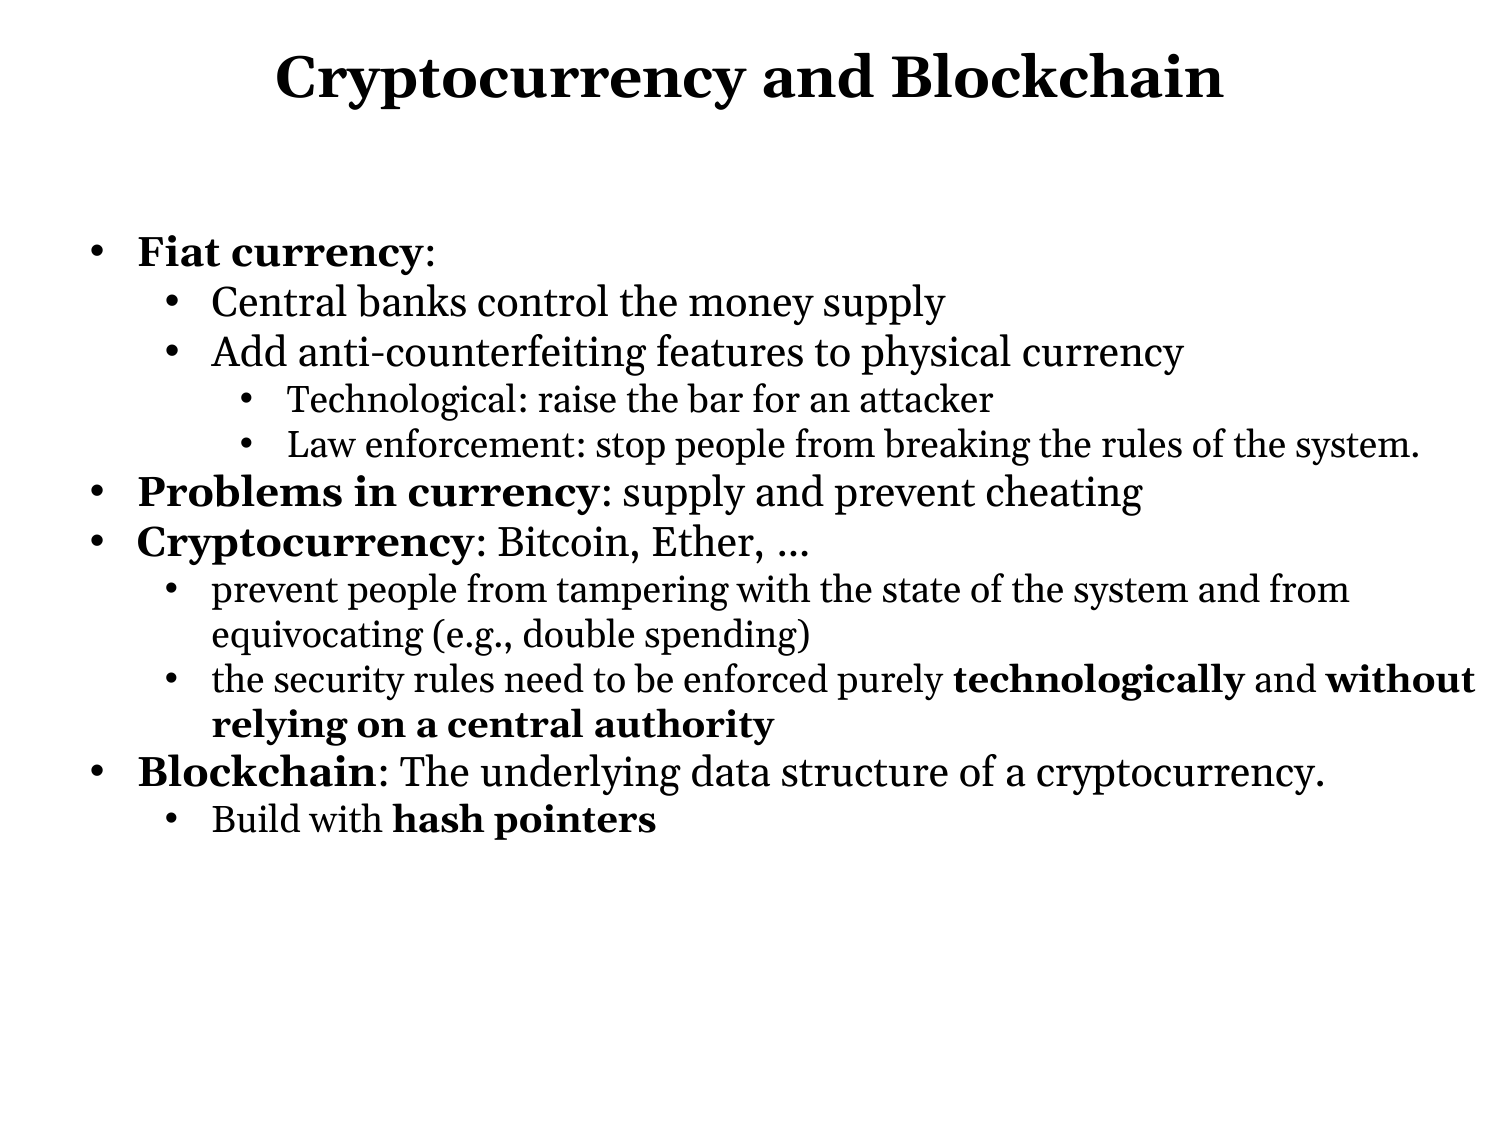

Cryptocurrency and Blockchain
Fiat currency:
Central banks control the money supply
Add anti-counterfeiting features to physical currency
Technological: raise the bar for an attacker
Law enforcement: stop people from breaking the rules of the system.
Problems in currency: supply and prevent cheating
Cryptocurrency: Bitcoin, Ether, …
prevent people from tampering with the state of the system and from equivocating (e.g., double spending)
the security rules need to be enforced purely technologically and without relying on a central authority
Blockchain: The underlying data structure of a cryptocurrency.
Build with hash pointers